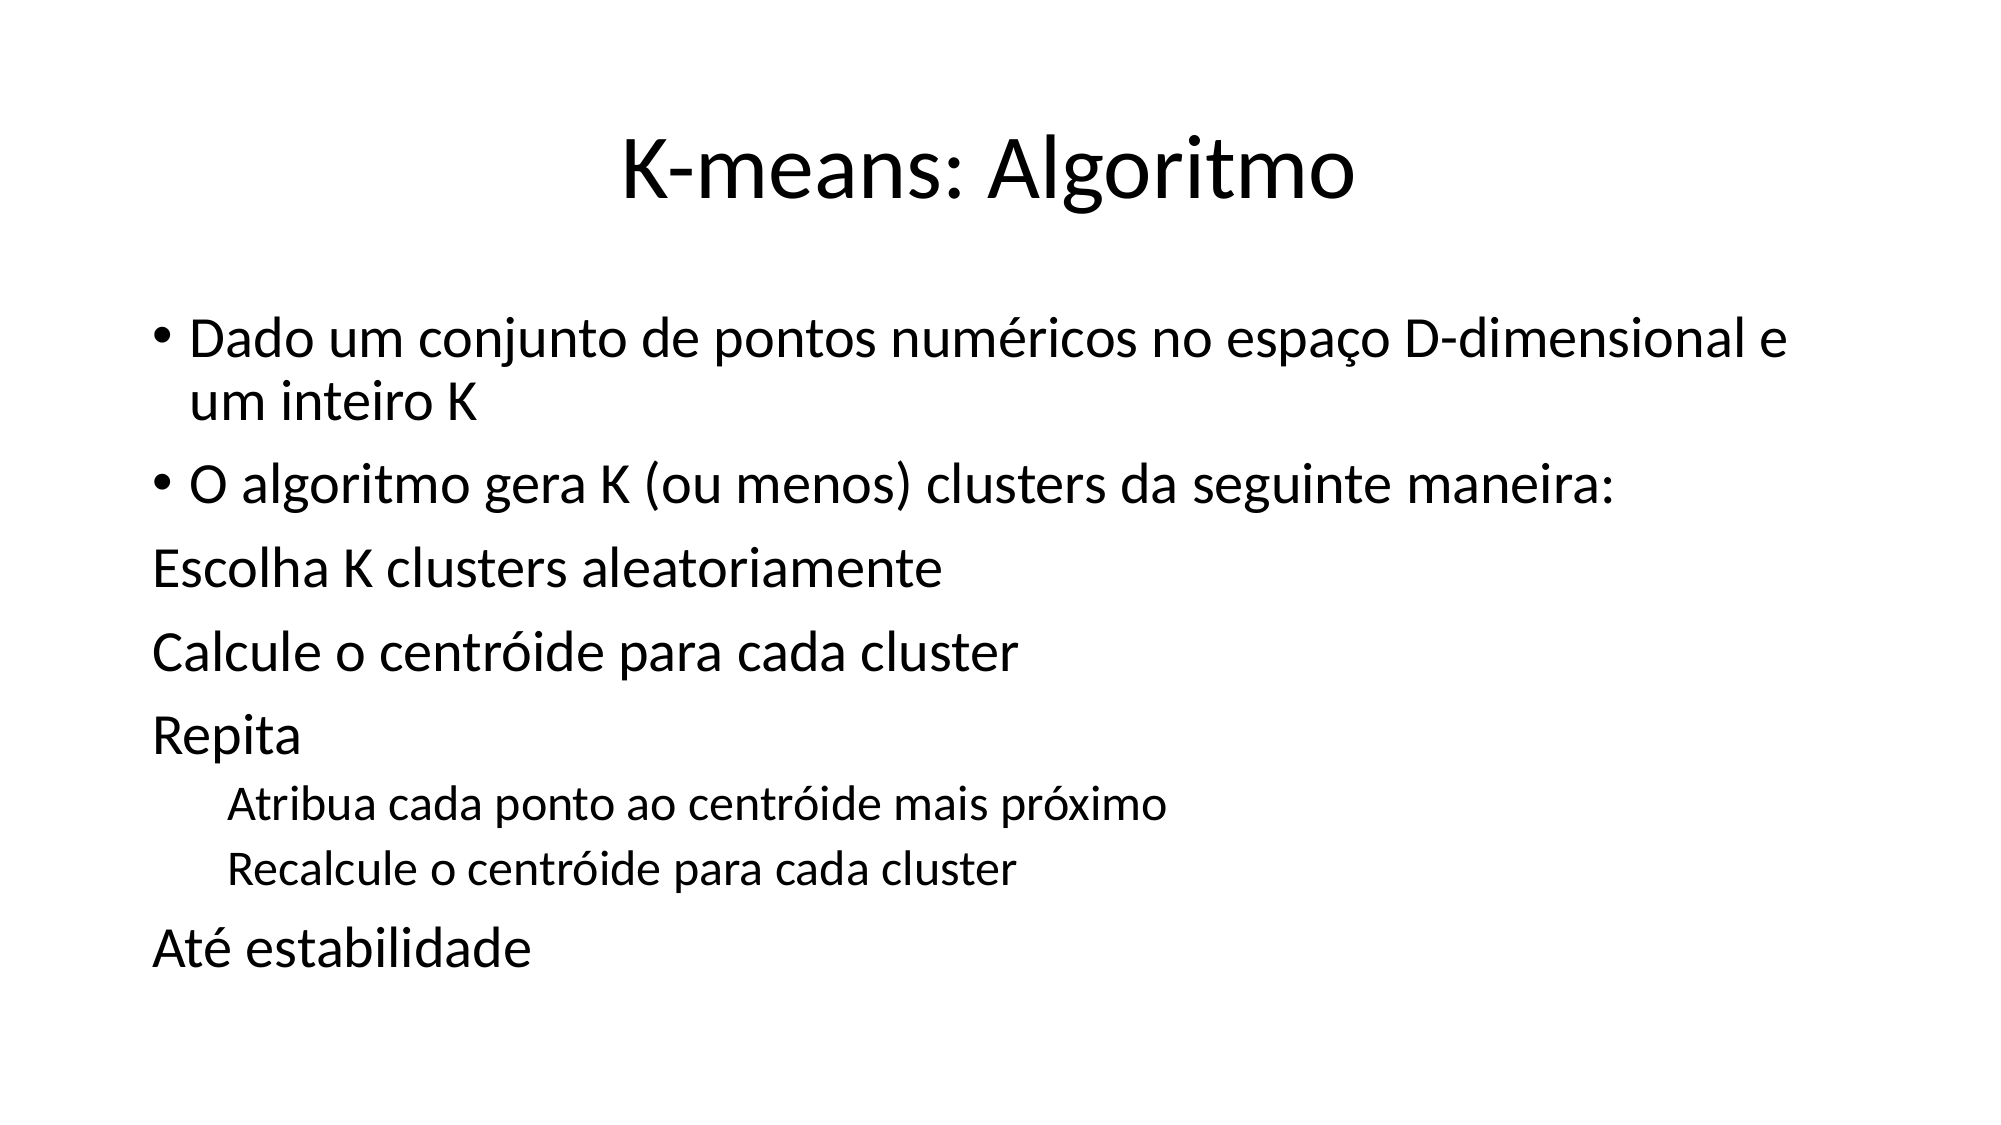

# K-means: Algoritmo
Dado um conjunto de pontos numéricos no espaço D-dimensional e um inteiro K
O algoritmo gera K (ou menos) clusters da seguinte maneira:
Escolha K clusters aleatoriamente
Calcule o centróide para cada cluster
Repita
Atribua cada ponto ao centróide mais próximo
Recalcule o centróide para cada cluster
Até estabilidade